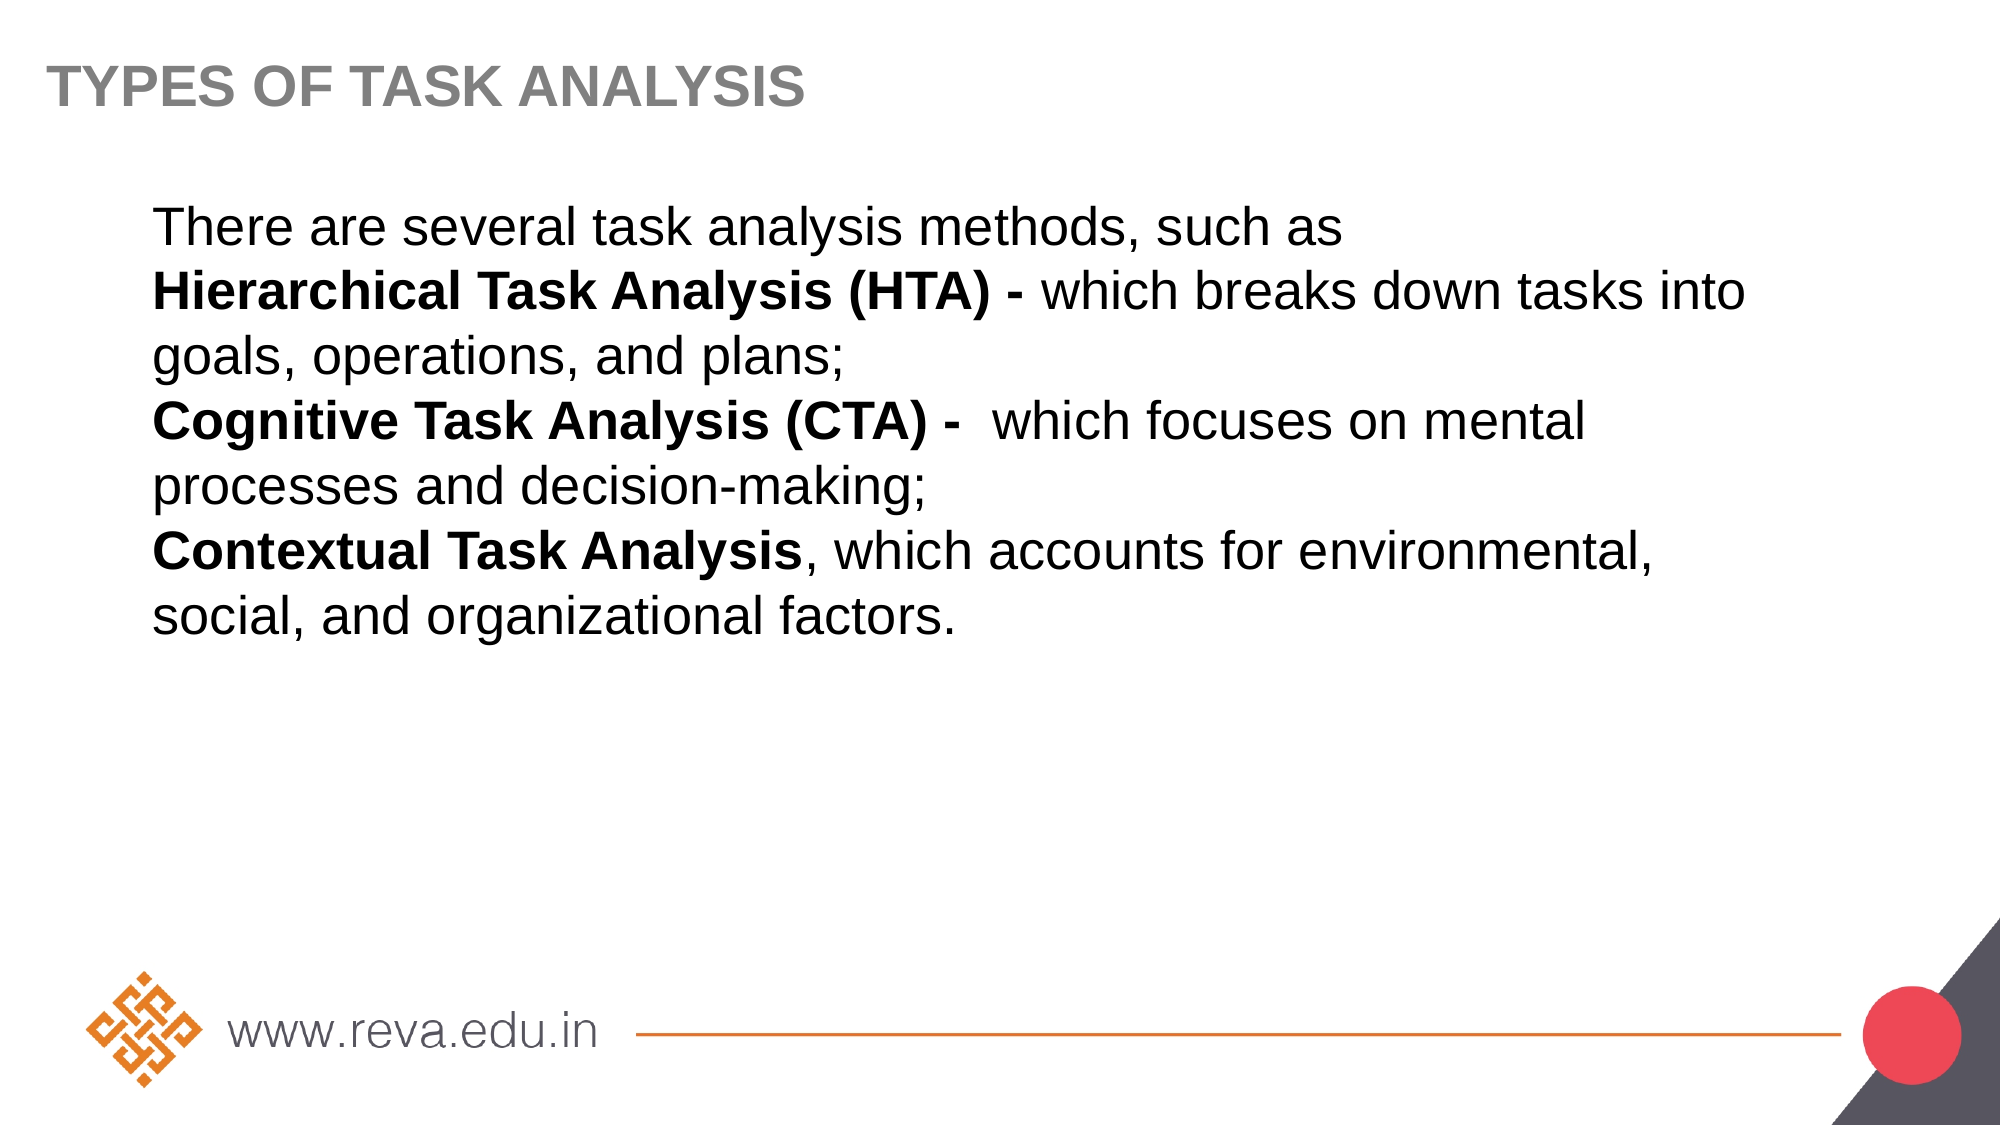

# Types of Task Analysis
There are several task analysis methods, such as
Hierarchical Task Analysis (HTA) - which breaks down tasks into goals, operations, and plans;
Cognitive Task Analysis (CTA) -  which focuses on mental processes and decision-making;
Contextual Task Analysis, which accounts for environmental, social, and organizational factors.